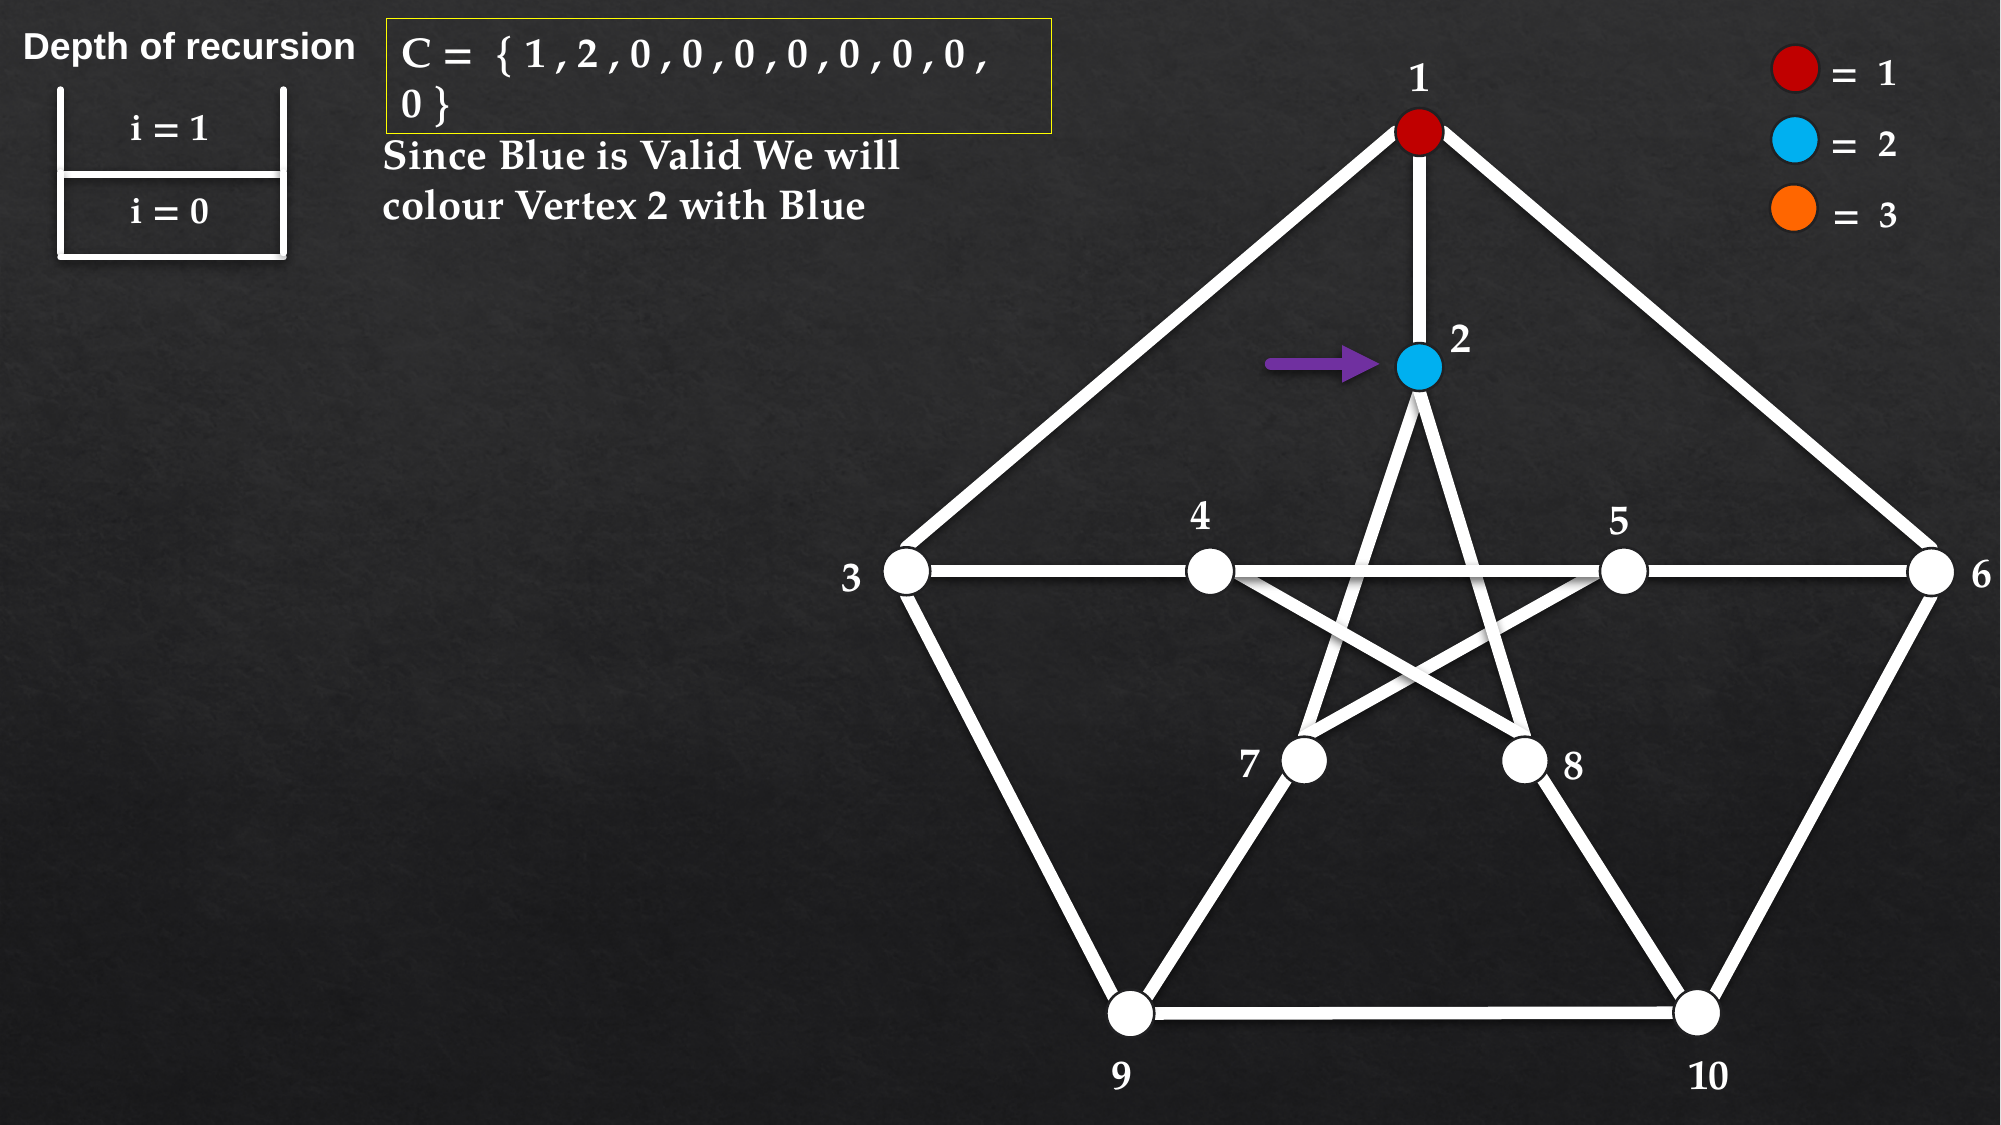

Depth of recursion
C =  { 1 , 2 , 0 , 0 , 0 , 0 , 0 , 0 , 0 , 0 }
=  1
1

i = 1

=  2

Since Blue is Valid We will colour Vertex 2 with Blue
i = 0
=  3

2

4
5
6
3

7
8

9
10